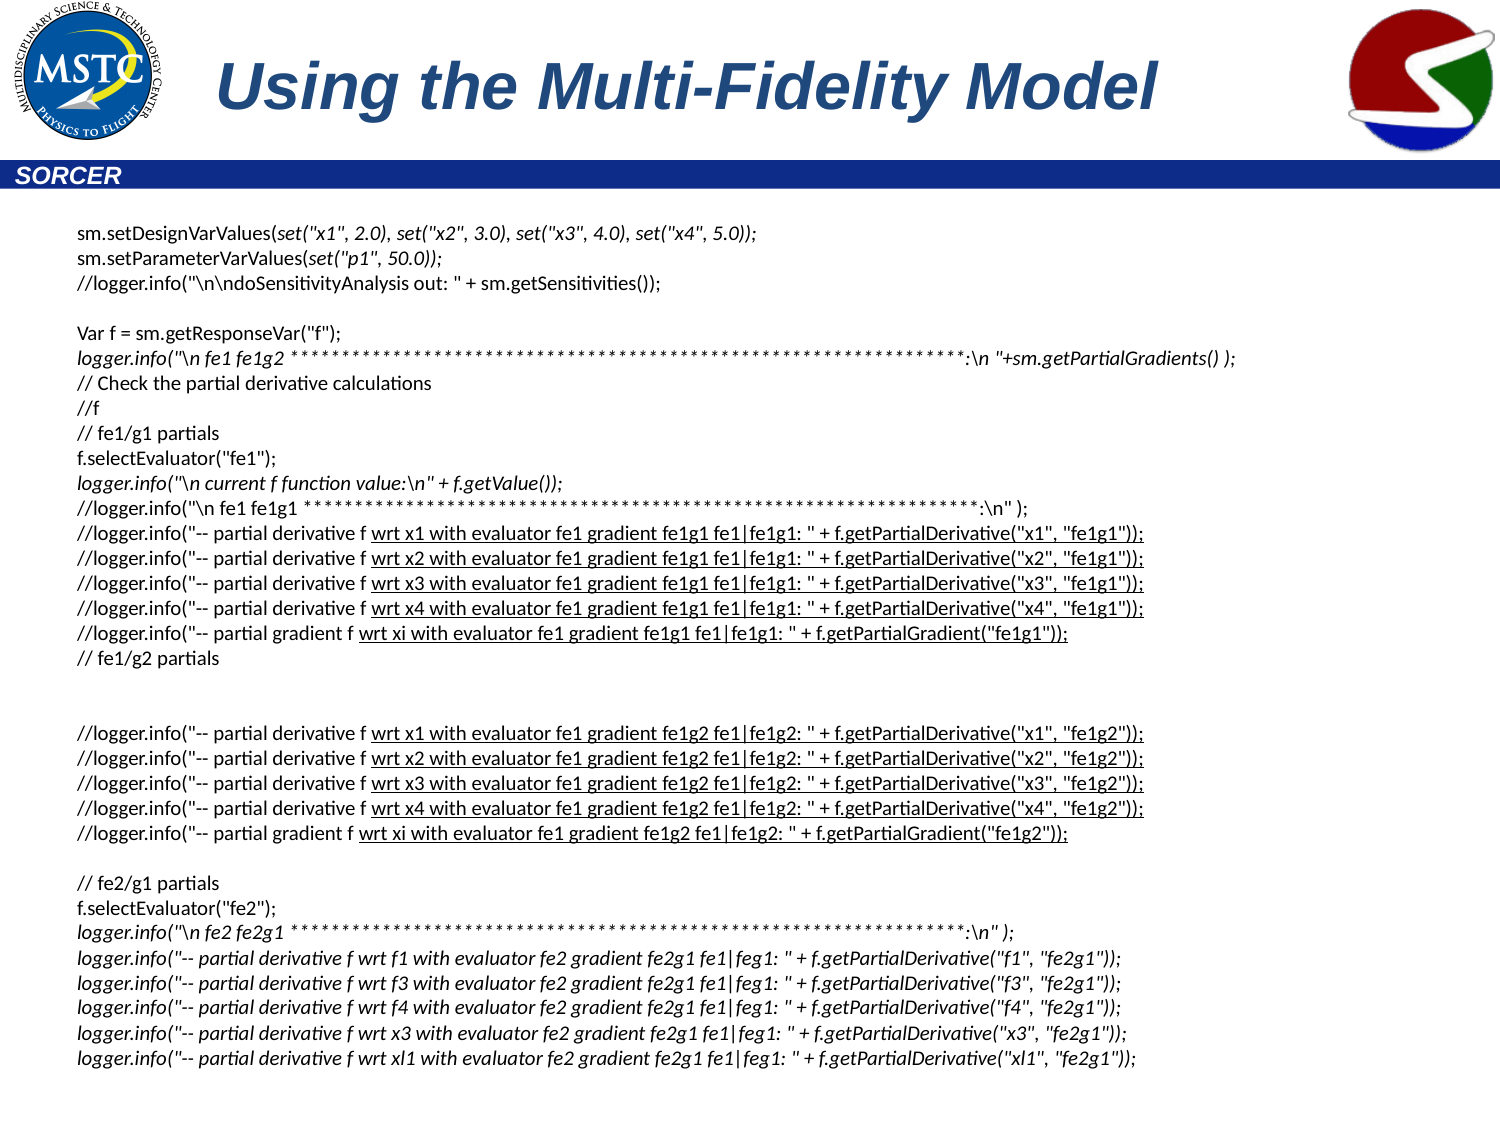

# Using the Multi-Fidelity Model
sm.setDesignVarValues(set("x1", 2.0), set("x2", 3.0), set("x3", 4.0), set("x4", 5.0));
sm.setParameterVarValues(set("p1", 50.0));
//logger.info("\n\ndoSensitivityAnalysis out: " + sm.getSensitivities());

Var f = sm.getResponseVar("f");
logger.info("\n fe1 fe1g2 ******************************************************************:\n "+sm.getPartialGradients() );
// Check the partial derivative calculations
//f
// fe1/g1 partials
f.selectEvaluator("fe1");
logger.info("\n current f function value:\n" + f.getValue());
//logger.info("\n fe1 fe1g1 ******************************************************************:\n" );
//logger.info("-- partial derivative f wrt x1 with evaluator fe1 gradient fe1g1 fe1|fe1g1: " + f.getPartialDerivative("x1", "fe1g1"));
//logger.info("-- partial derivative f wrt x2 with evaluator fe1 gradient fe1g1 fe1|fe1g1: " + f.getPartialDerivative("x2", "fe1g1"));
//logger.info("-- partial derivative f wrt x3 with evaluator fe1 gradient fe1g1 fe1|fe1g1: " + f.getPartialDerivative("x3", "fe1g1"));
//logger.info("-- partial derivative f wrt x4 with evaluator fe1 gradient fe1g1 fe1|fe1g1: " + f.getPartialDerivative("x4", "fe1g1"));
//logger.info("-- partial gradient f wrt xi with evaluator fe1 gradient fe1g1 fe1|fe1g1: " + f.getPartialGradient("fe1g1"));
// fe1/g2 partials

//logger.info("-- partial derivative f wrt x1 with evaluator fe1 gradient fe1g2 fe1|fe1g2: " + f.getPartialDerivative("x1", "fe1g2"));
//logger.info("-- partial derivative f wrt x2 with evaluator fe1 gradient fe1g2 fe1|fe1g2: " + f.getPartialDerivative("x2", "fe1g2"));
//logger.info("-- partial derivative f wrt x3 with evaluator fe1 gradient fe1g2 fe1|fe1g2: " + f.getPartialDerivative("x3", "fe1g2"));
//logger.info("-- partial derivative f wrt x4 with evaluator fe1 gradient fe1g2 fe1|fe1g2: " + f.getPartialDerivative("x4", "fe1g2"));
//logger.info("-- partial gradient f wrt xi with evaluator fe1 gradient fe1g2 fe1|fe1g2: " + f.getPartialGradient("fe1g2"));

// fe2/g1 partials
f.selectEvaluator("fe2");
logger.info("\n fe2 fe2g1 ******************************************************************:\n" );
logger.info("-- partial derivative f wrt f1 with evaluator fe2 gradient fe2g1 fe1|feg1: " + f.getPartialDerivative("f1", "fe2g1"));
logger.info("-- partial derivative f wrt f3 with evaluator fe2 gradient fe2g1 fe1|feg1: " + f.getPartialDerivative("f3", "fe2g1"));
logger.info("-- partial derivative f wrt f4 with evaluator fe2 gradient fe2g1 fe1|feg1: " + f.getPartialDerivative("f4", "fe2g1"));
logger.info("-- partial derivative f wrt x3 with evaluator fe2 gradient fe2g1 fe1|feg1: " + f.getPartialDerivative("x3", "fe2g1"));
logger.info("-- partial derivative f wrt xl1 with evaluator fe2 gradient fe2g1 fe1|feg1: " + f.getPartialDerivative("xl1", "fe2g1"));